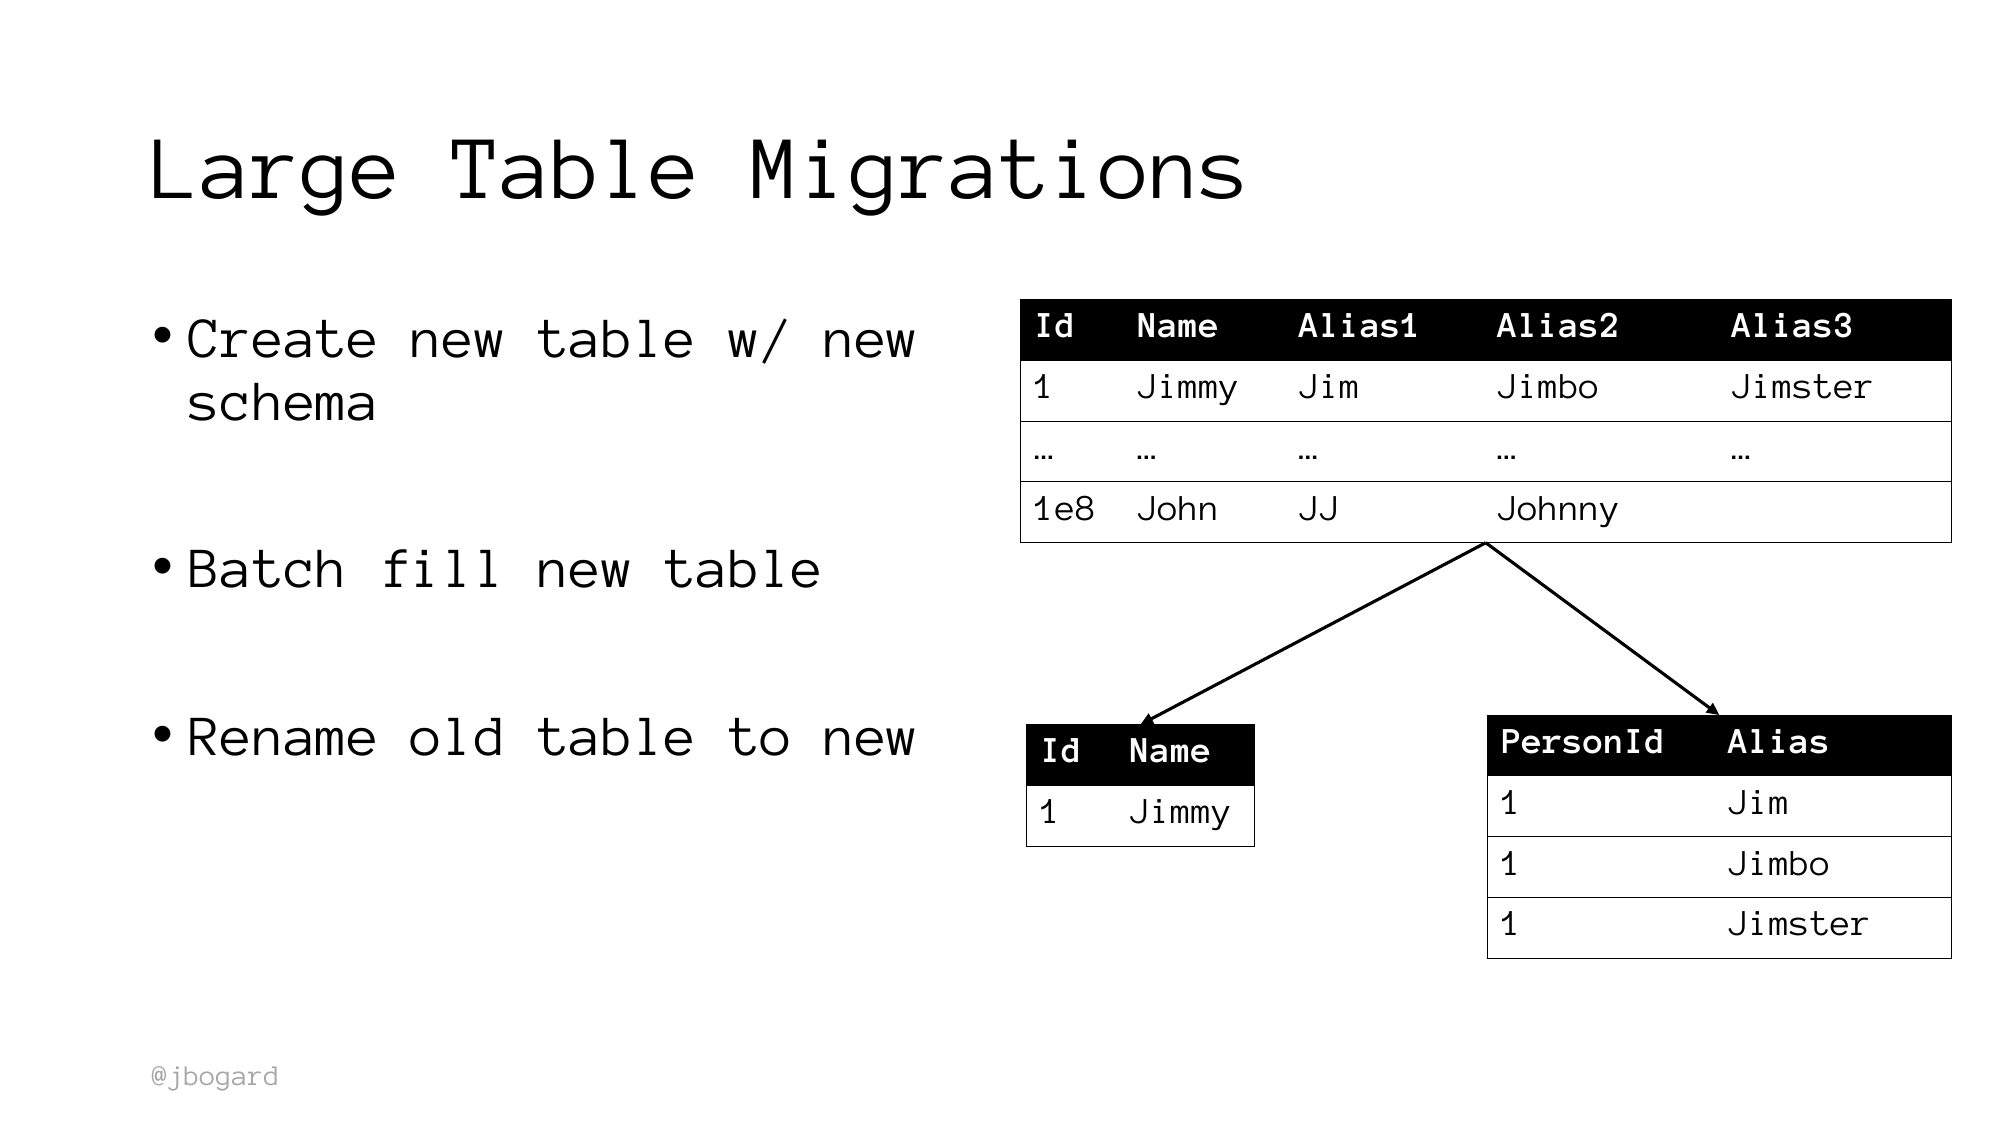

# Large Table Migrations
Create new table w/ new schema

Batch fill new table

Rename old table to new
| Id | Name | Alias1 | Alias2 | Alias3 |
| --- | --- | --- | --- | --- |
| 1 | Jimmy | Jim | Jimbo | Jimster |
| … | … | … | … | … |
| 1e8 | John | JJ | Johnny |  |
| PersonId | Alias |
| --- | --- |
| 1 | Jim |
| 1 | Jimbo |
| 1 | Jimster |
| Id | Name |
| --- | --- |
| 1 | Jimmy |